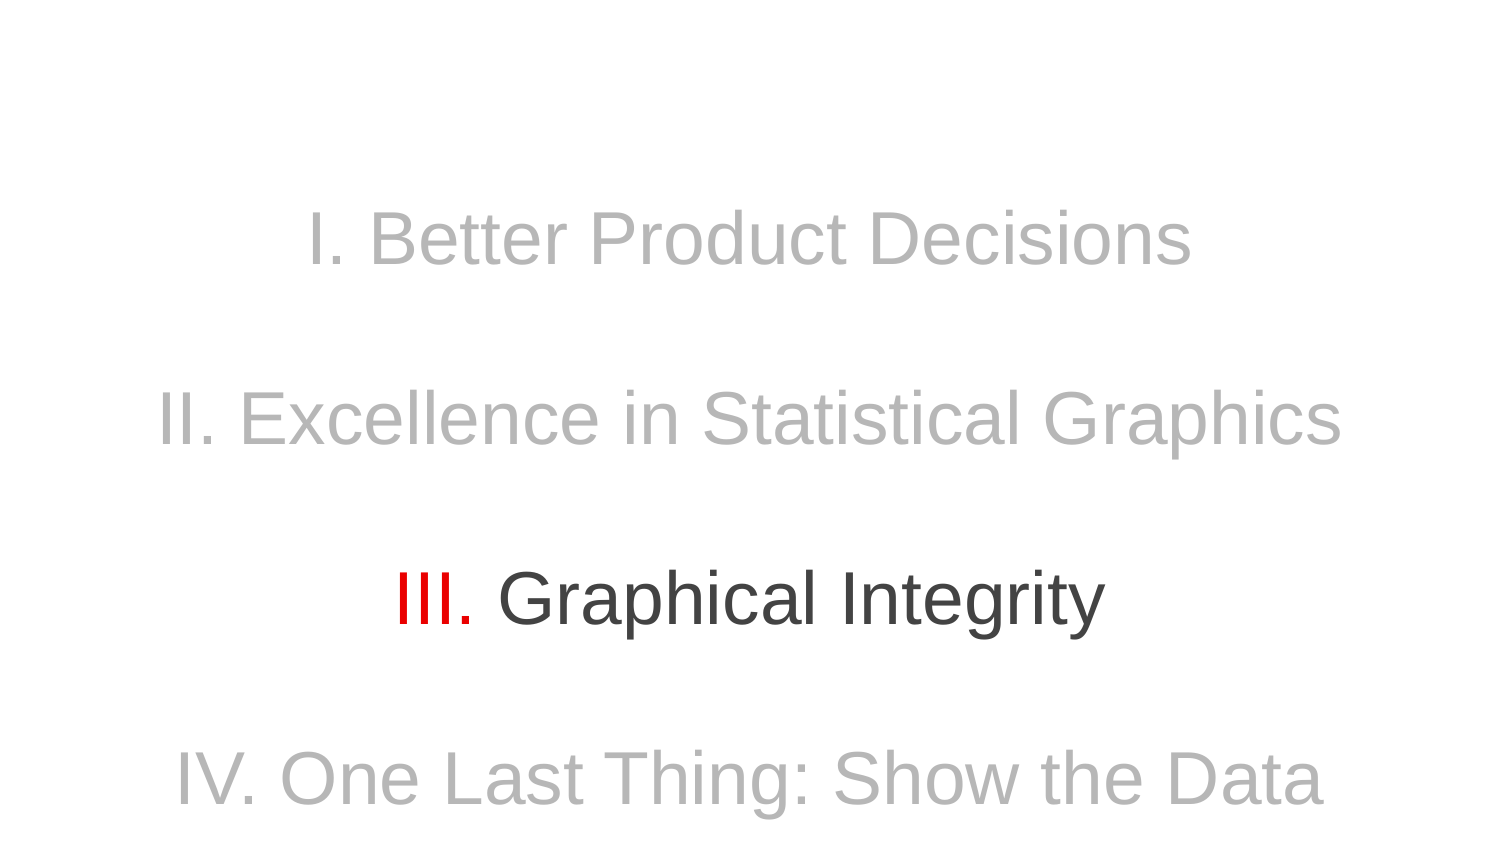

I. Better Product Decisions
II. Excellence in Statistical Graphics
III. Graphical Integrity
IV. One Last Thing: Show the Data